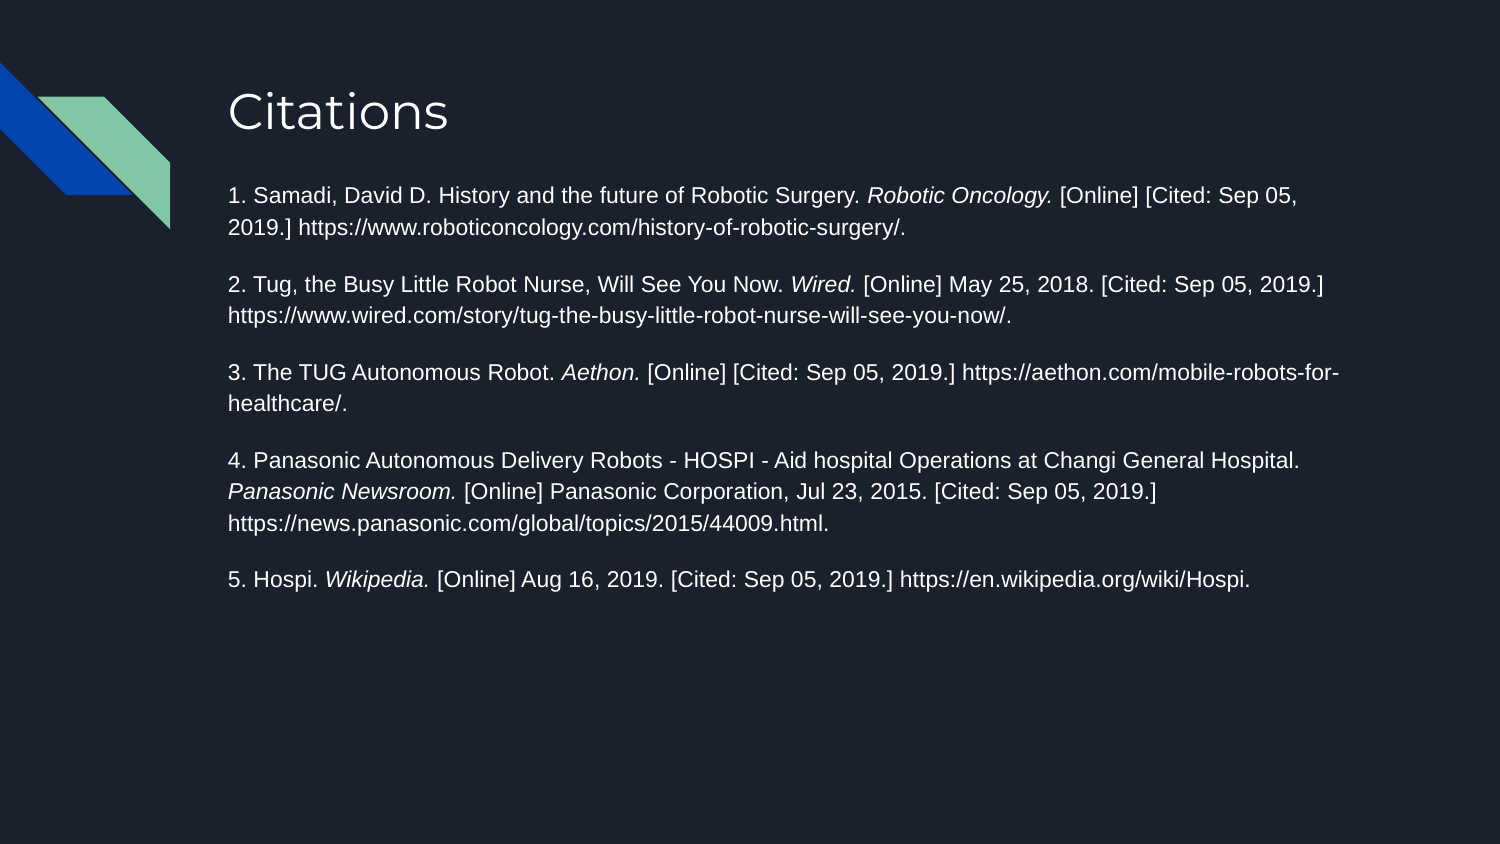

# Citations
1. Samadi, David D. History and the future of Robotic Surgery. Robotic Oncology. [Online] [Cited: Sep 05, 2019.] https://www.roboticoncology.com/history-of-robotic-surgery/.
2. Tug, the Busy Little Robot Nurse, Will See You Now. Wired. [Online] May 25, 2018. [Cited: Sep 05, 2019.] https://www.wired.com/story/tug-the-busy-little-robot-nurse-will-see-you-now/.
3. The TUG Autonomous Robot. Aethon. [Online] [Cited: Sep 05, 2019.] https://aethon.com/mobile-robots-for-healthcare/.
4. Panasonic Autonomous Delivery Robots - HOSPI - Aid hospital Operations at Changi General Hospital. Panasonic Newsroom. [Online] Panasonic Corporation, Jul 23, 2015. [Cited: Sep 05, 2019.] https://news.panasonic.com/global/topics/2015/44009.html.
5. Hospi. Wikipedia. [Online] Aug 16, 2019. [Cited: Sep 05, 2019.] https://en.wikipedia.org/wiki/Hospi.